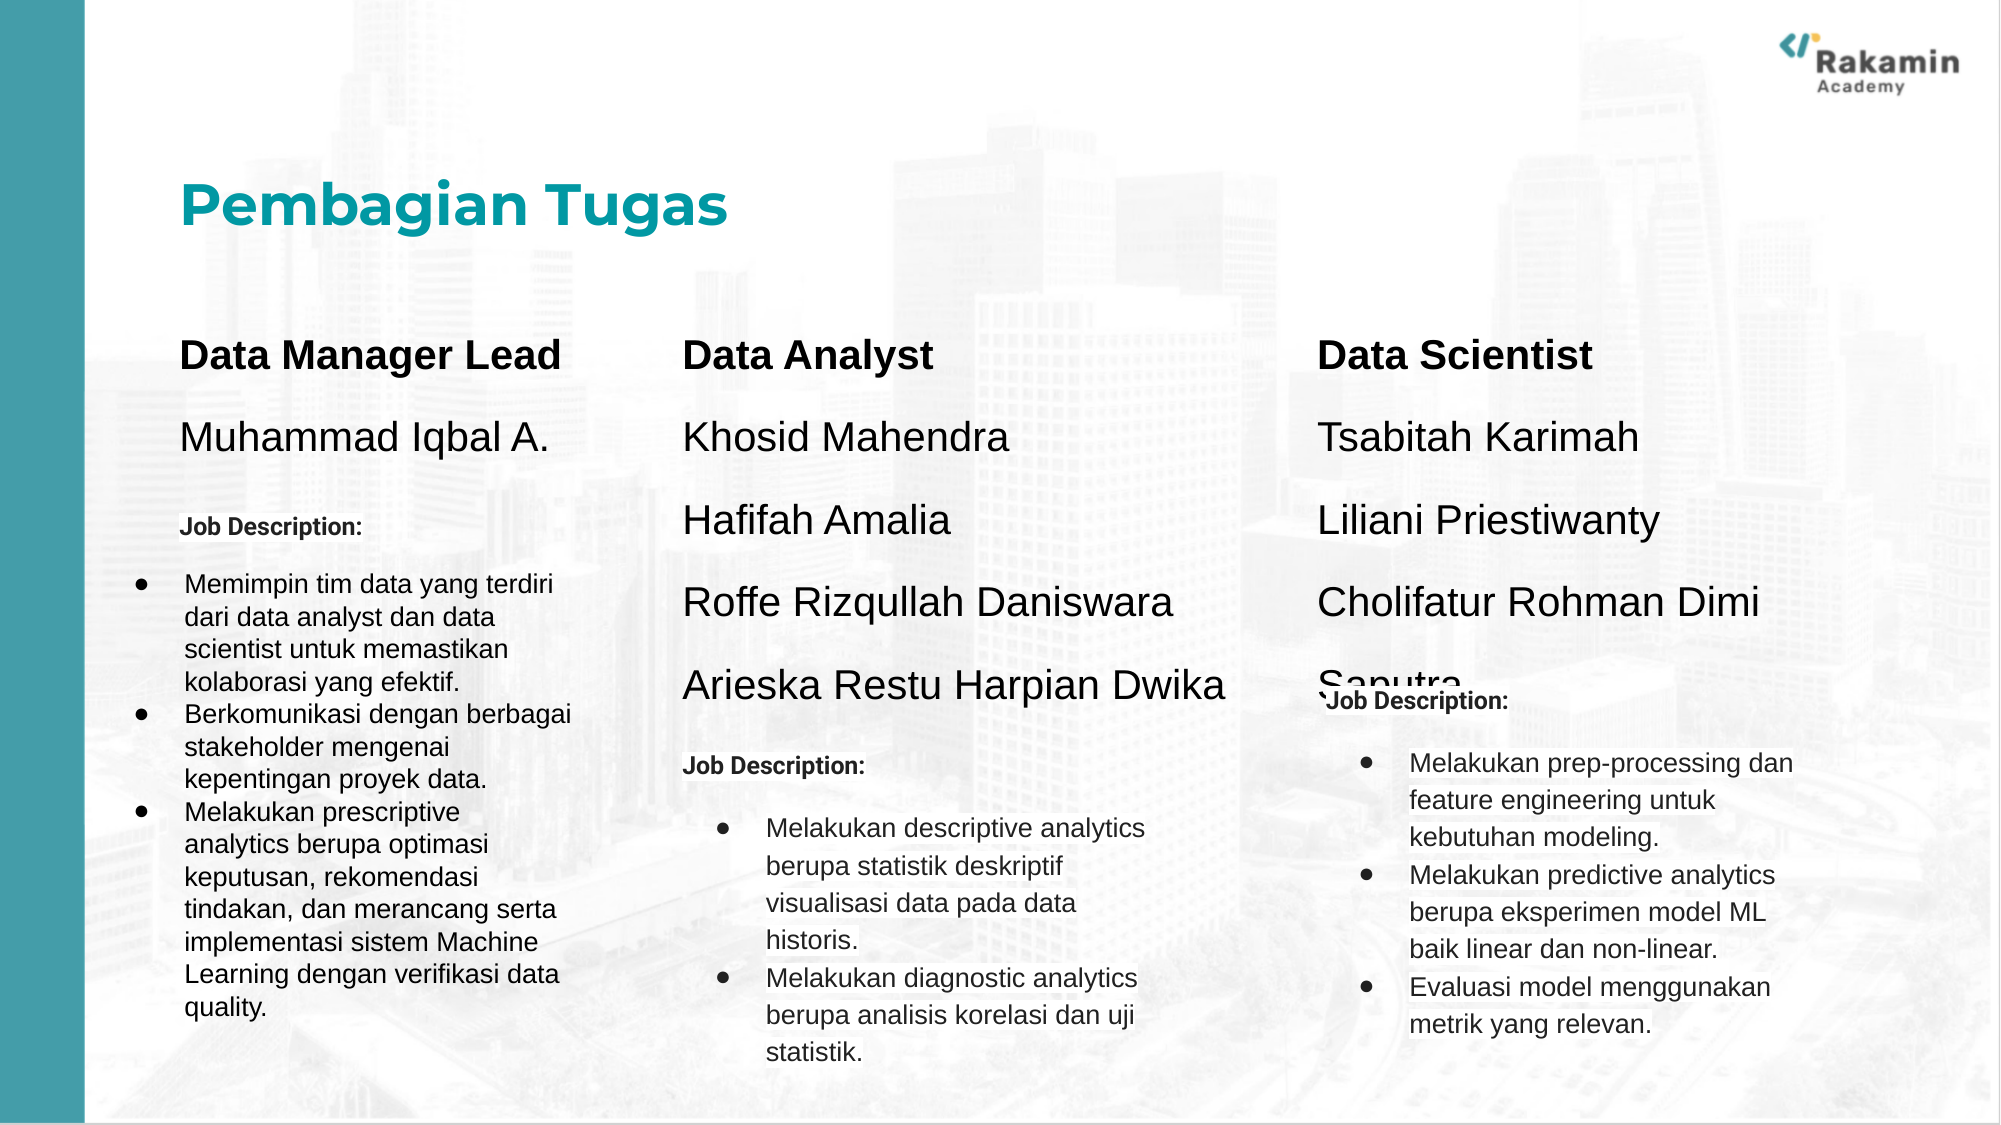

Pembagian Tugas
Data Manager Lead
Muhammad Iqbal A.
Data Analyst
Khosid Mahendra
Hafifah Amalia
Roffe Rizqullah Daniswara
Arieska Restu Harpian Dwika
Data Scientist
Tsabitah Karimah
Liliani Priestiwanty
Cholifatur Rohman Dimi Saputra
Job Description:
Memimpin tim data yang terdiri dari data analyst dan data scientist untuk memastikan kolaborasi yang efektif.
Berkomunikasi dengan berbagai stakeholder mengenai kepentingan proyek data.
Melakukan prescriptive analytics berupa optimasi keputusan, rekomendasi tindakan, dan merancang serta implementasi sistem Machine Learning dengan verifikasi data quality.
Job Description:
Melakukan prep-processing dan feature engineering untuk kebutuhan modeling.
Melakukan predictive analytics berupa eksperimen model ML baik linear dan non-linear.
Evaluasi model menggunakan metrik yang relevan.
Job Description:
Melakukan descriptive analytics berupa statistik deskriptif visualisasi data pada data historis.
Melakukan diagnostic analytics berupa analisis korelasi dan uji statistik.